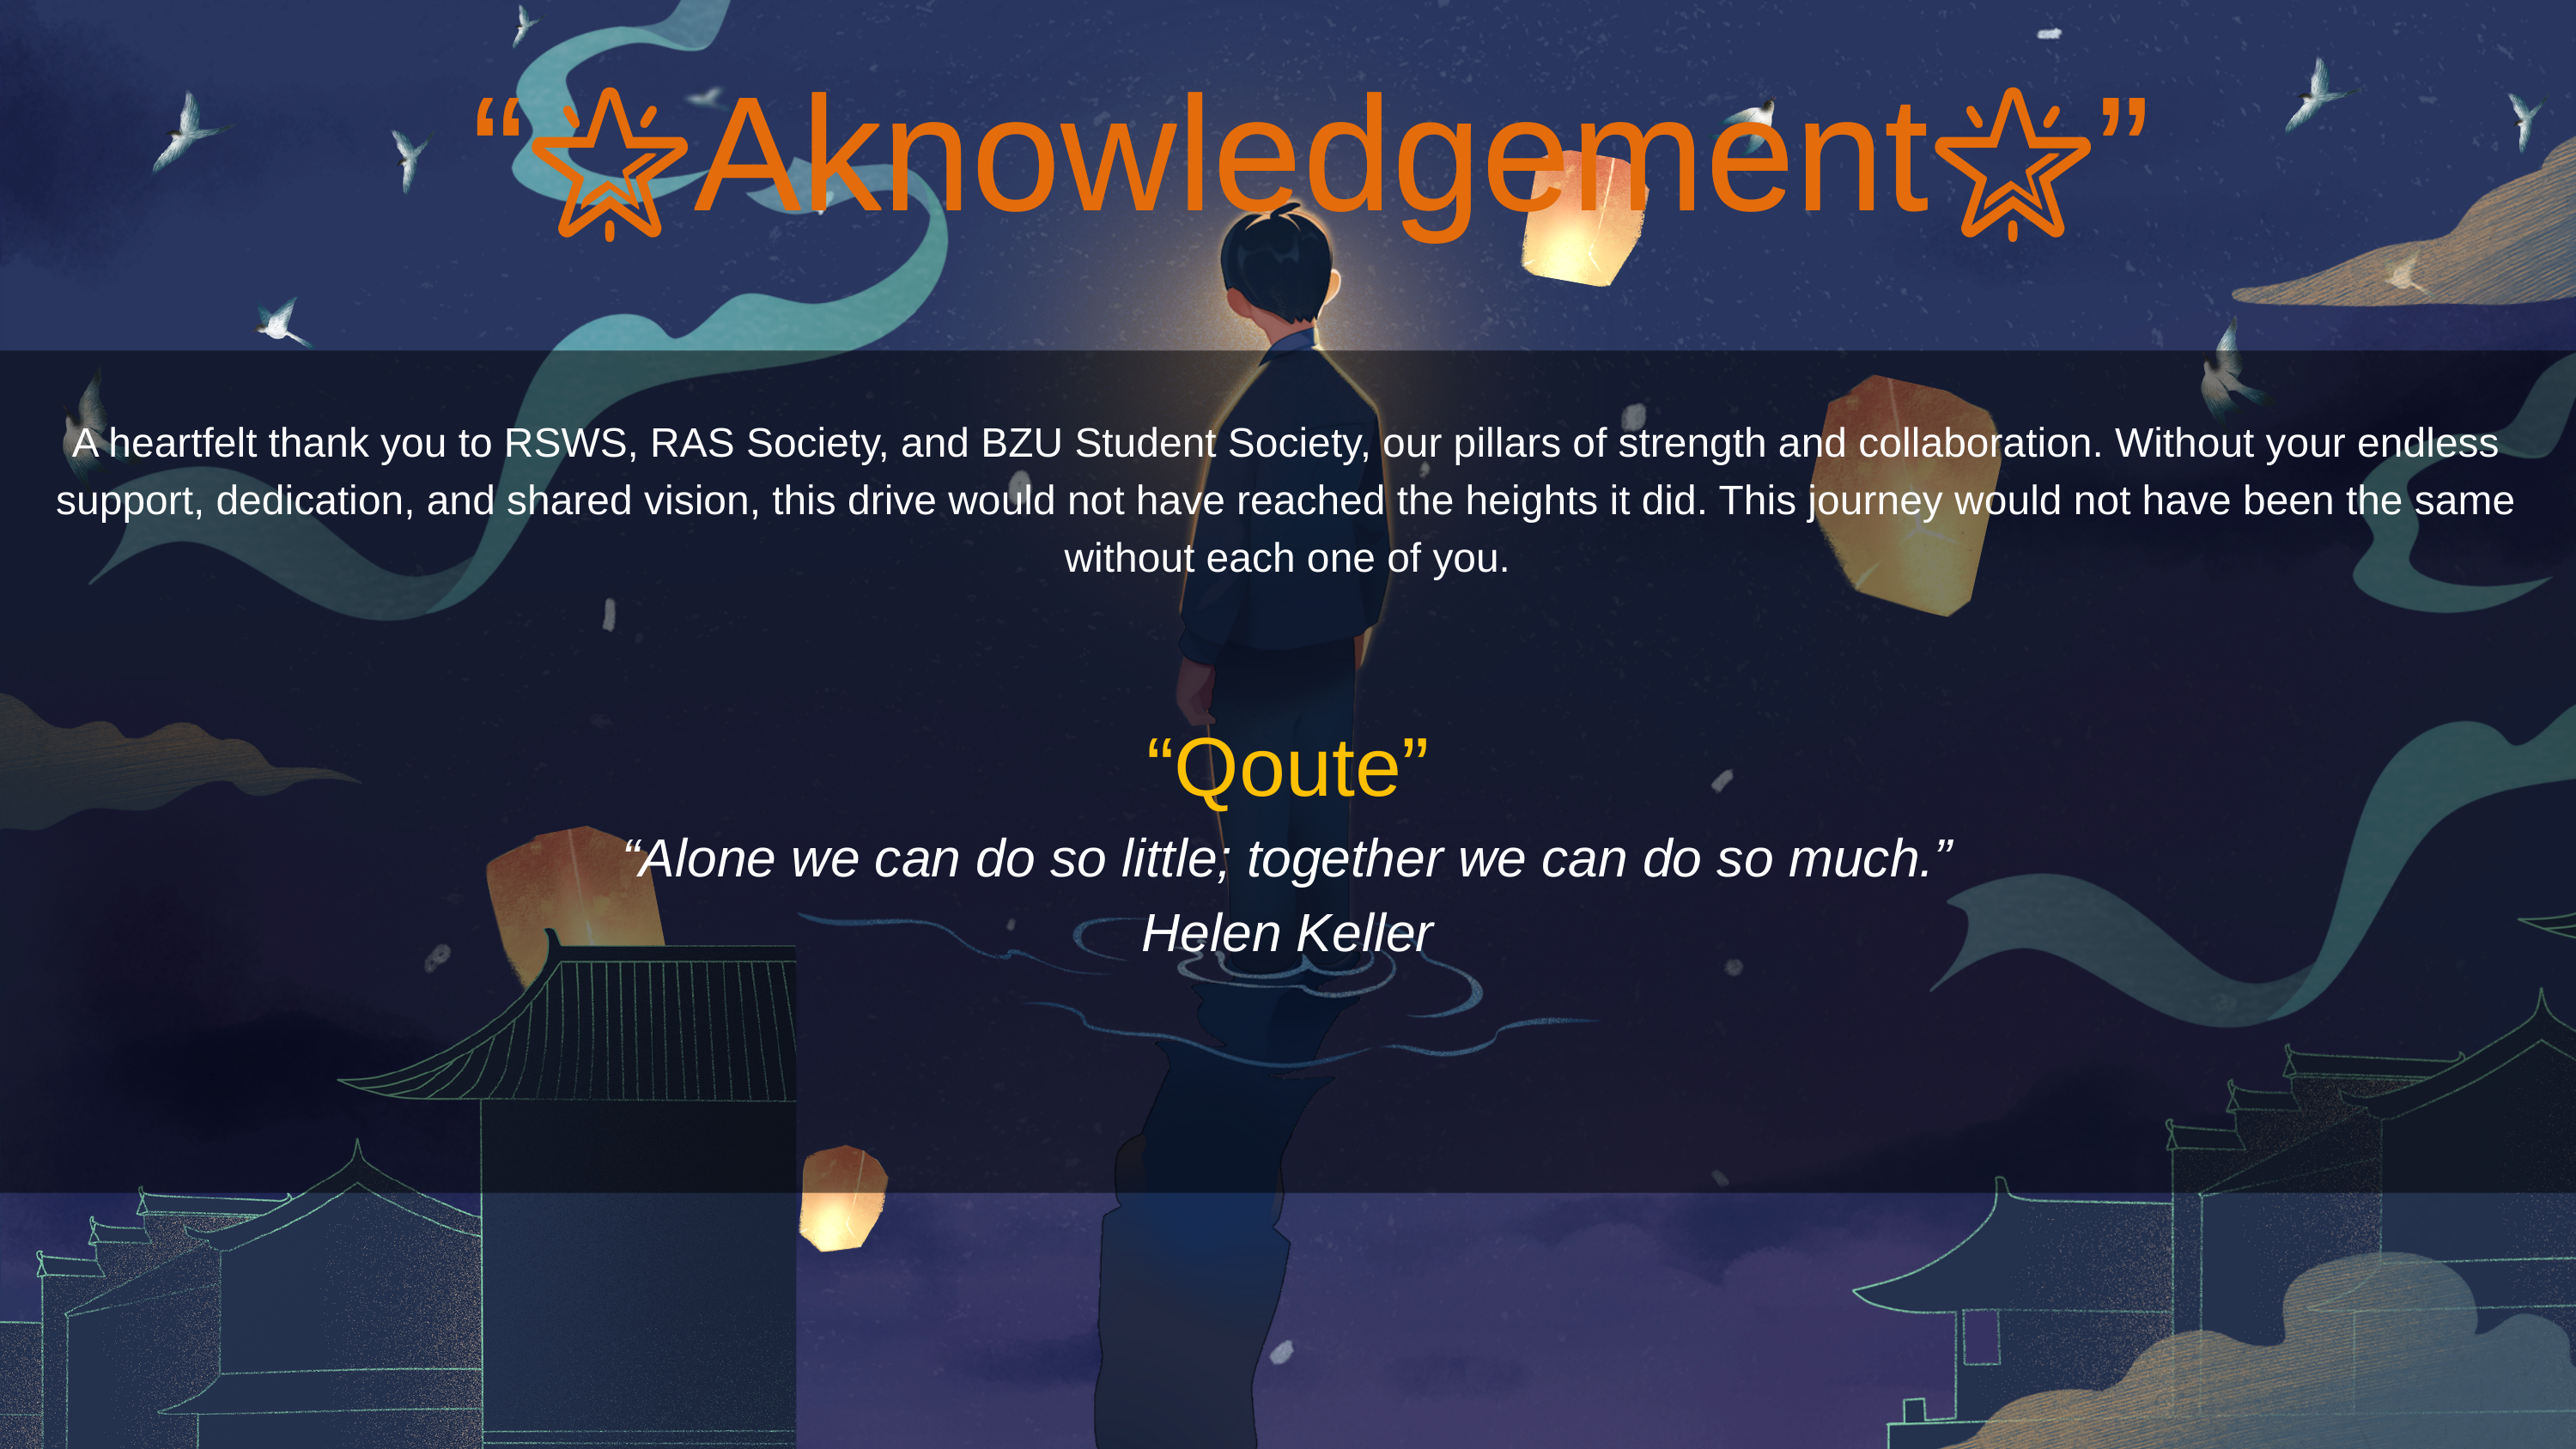

“🌟Aknowledgement🌟”
“🌟Aknowledgement🌟”

A heartfelt thank you to RSWS, RAS Society, and BZU Student Society, our pillars of strength and collaboration. Without your endless support, dedication, and shared vision, this drive would not have reached the heights it did. This journey would not have been the same without each one of you.

“Qoute”
“Alone we can do so little; together we can do so much.”
Helen Keller